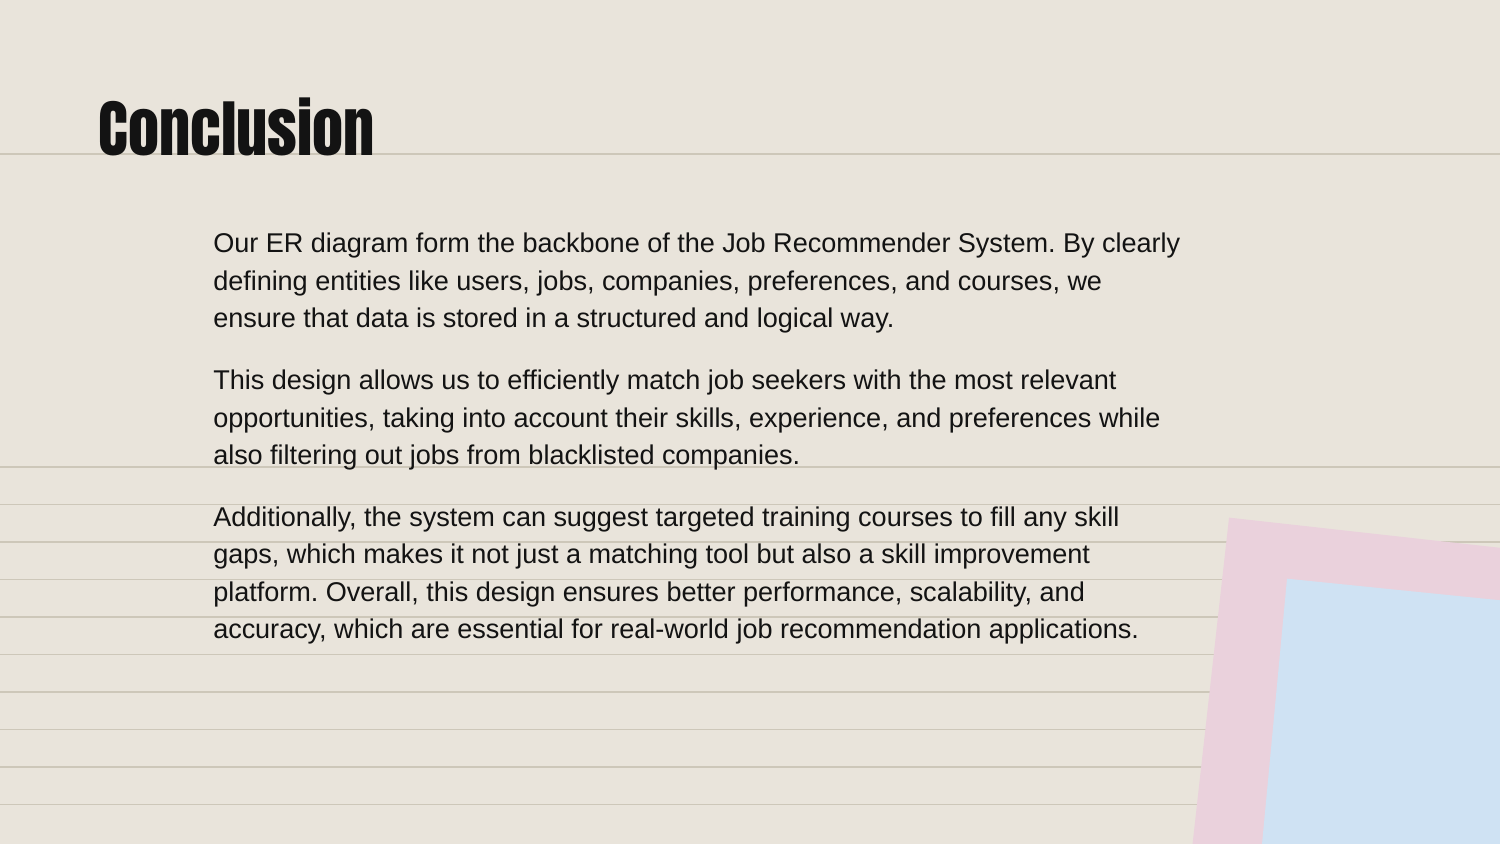

# Conclusion
Our ER diagram form the backbone of the Job Recommender System. By clearly defining entities like users, jobs, companies, preferences, and courses, we ensure that data is stored in a structured and logical way.
This design allows us to efficiently match job seekers with the most relevant opportunities, taking into account their skills, experience, and preferences while also filtering out jobs from blacklisted companies.
Additionally, the system can suggest targeted training courses to fill any skill gaps, which makes it not just a matching tool but also a skill improvement platform. Overall, this design ensures better performance, scalability, and accuracy, which are essential for real-world job recommendation applications.